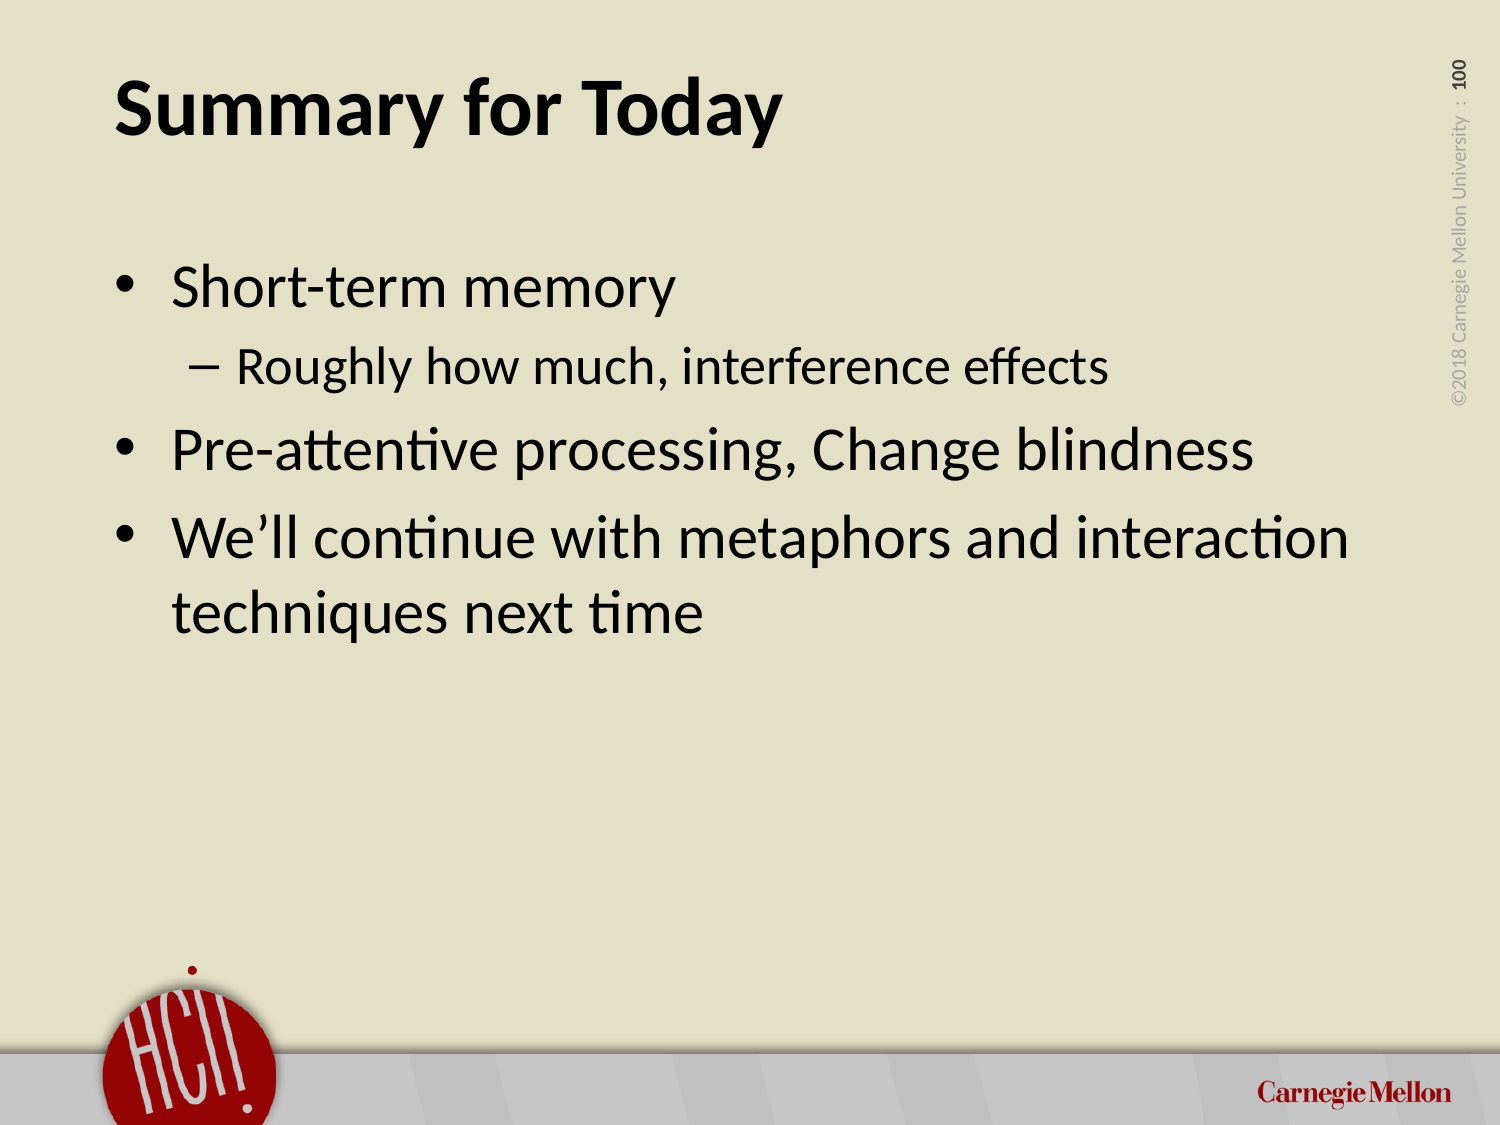

# Summary for Today
Short-term memory
Roughly how much, interference effects
Pre-attentive processing, Change blindness
We’ll continue with metaphors and interaction techniques next time